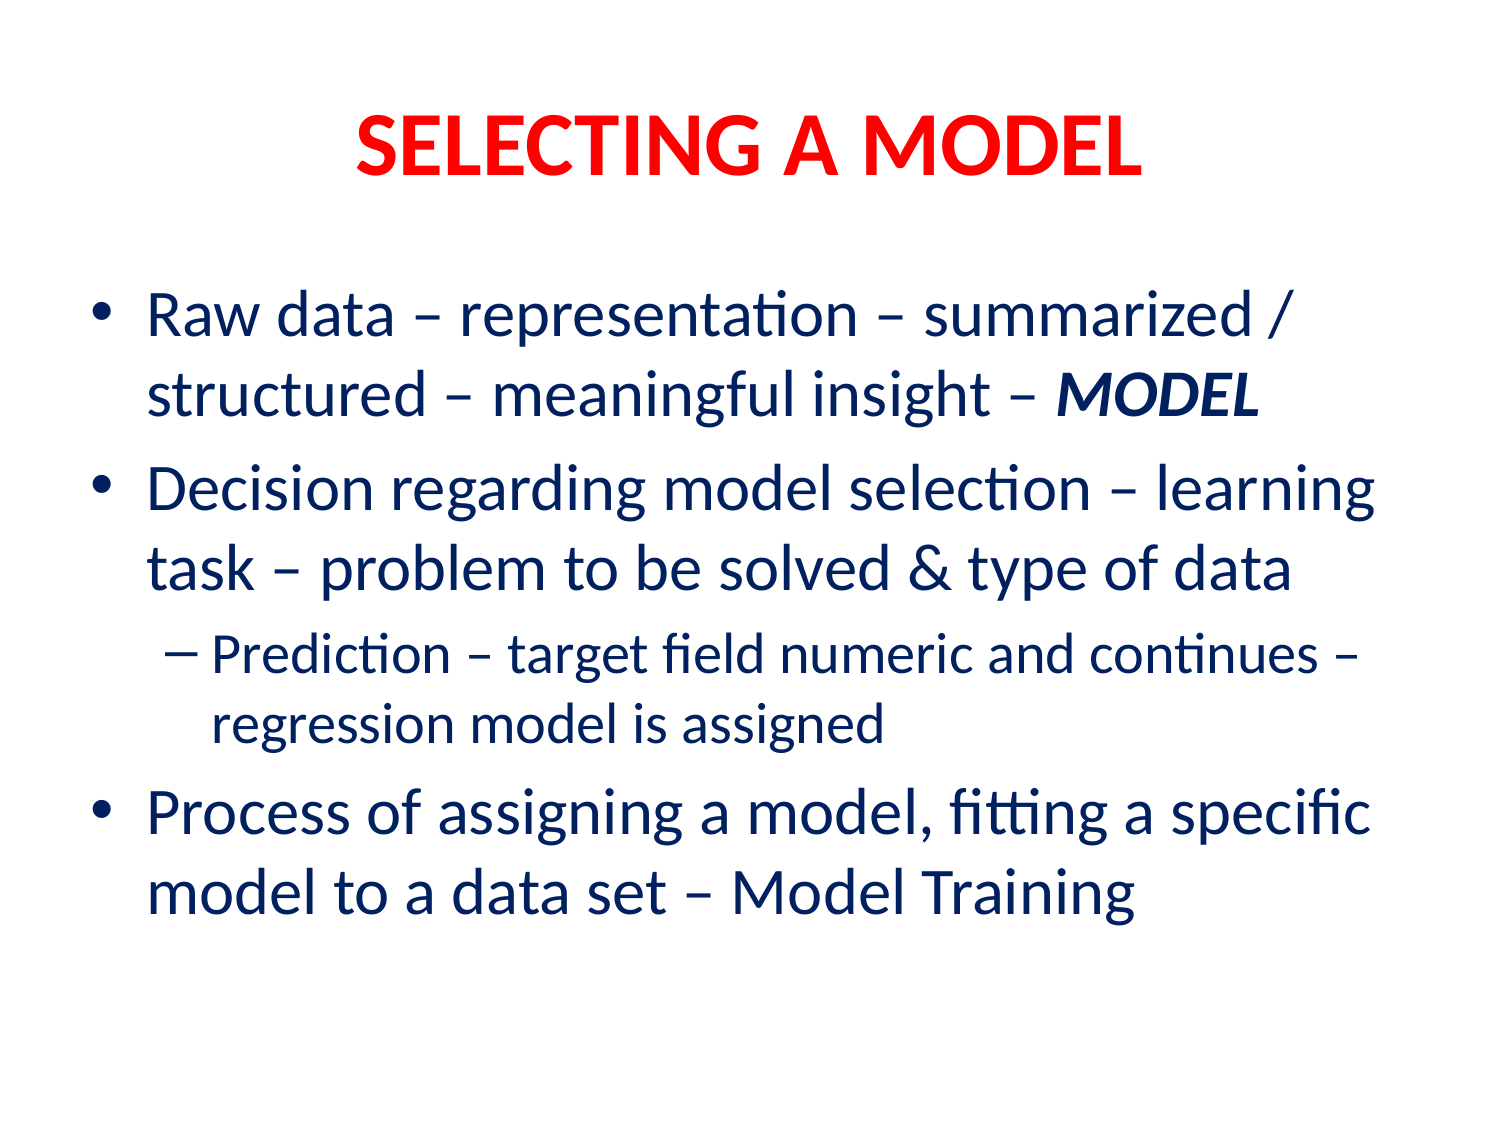

# SELECTING A MODEL
Raw data – representation – summarized / structured – meaningful insight – MODEL
Decision regarding model selection – learning task – problem to be solved & type of data
Prediction – target field numeric and continues – regression model is assigned
Process of assigning a model, fitting a specific model to a data set – Model Training